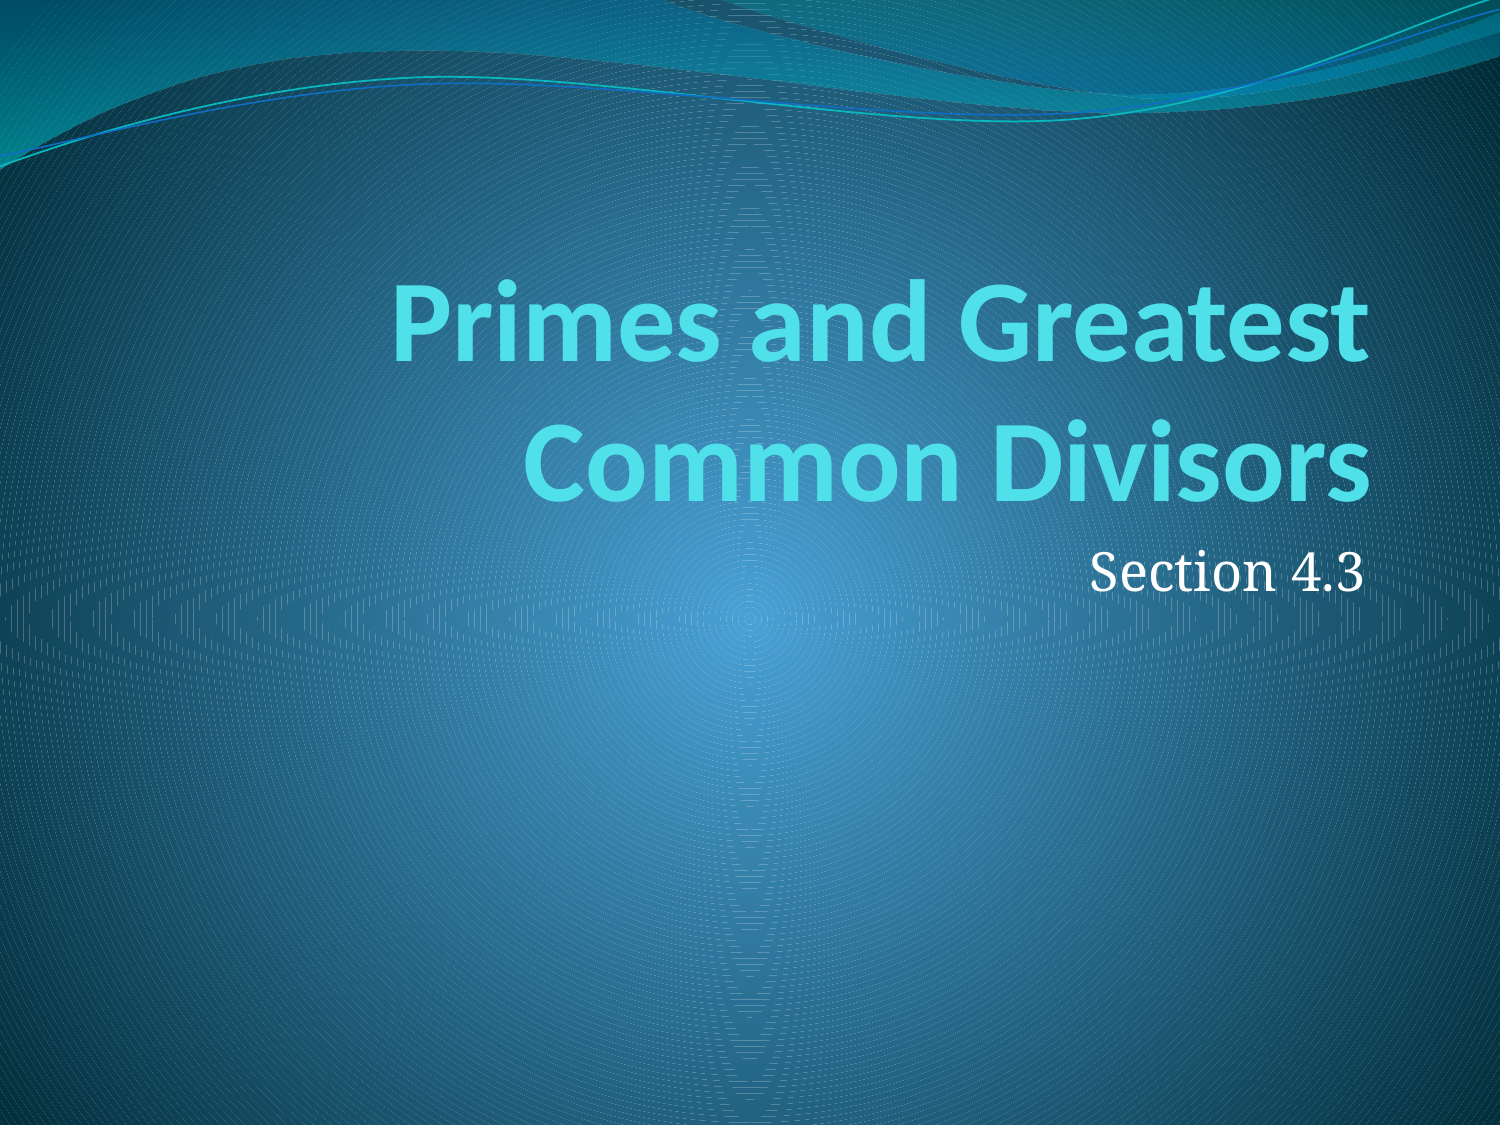

# Primes and Greatest Common Divisors
Section 4.3